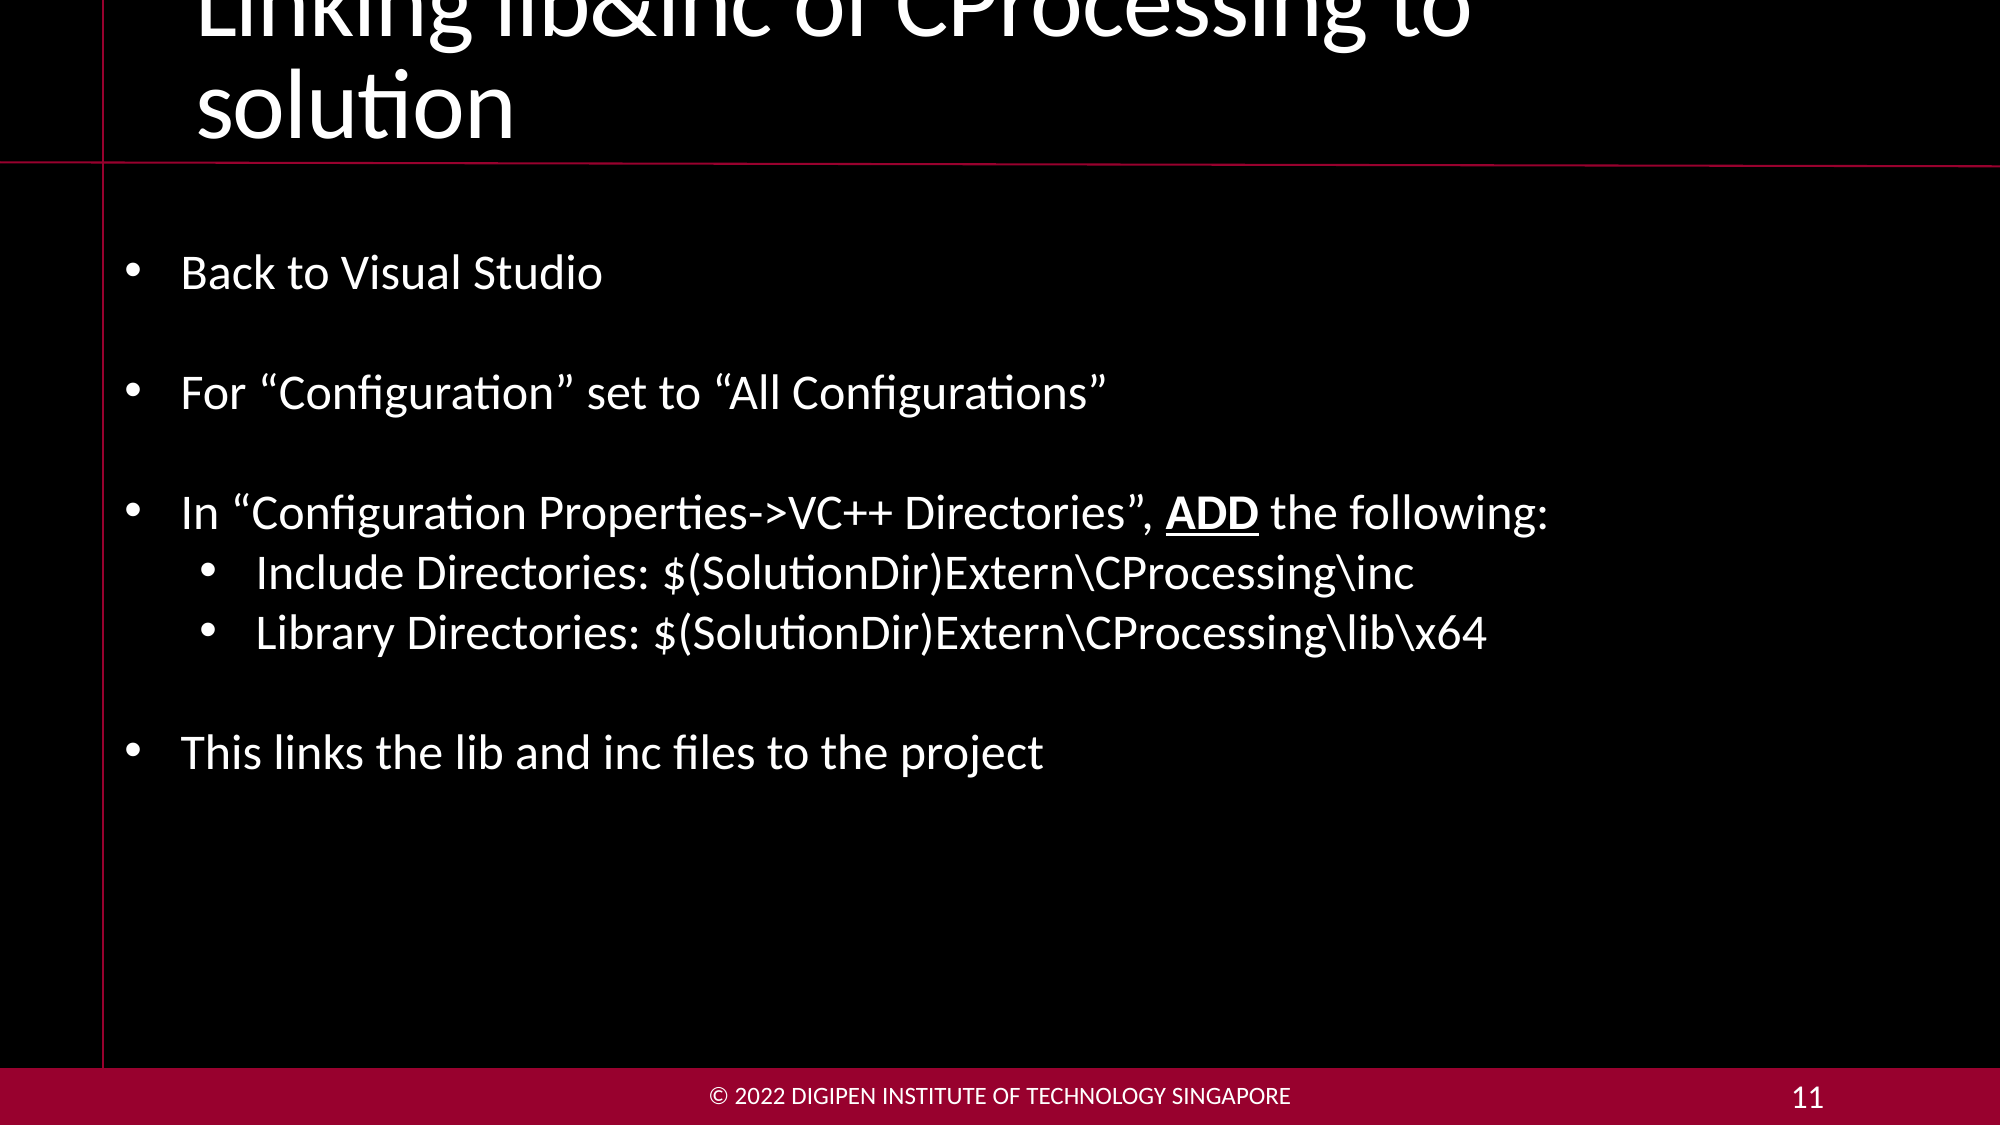

# Linking lib&inc of CProcessing to solution
Back to Visual Studio

For “Configuration” set to “All Configurations”

In “Configuration Properties->VC++ Directories”, ADD the following:
Include Directories: $(SolutionDir)Extern\CProcessing\inc
Library Directories: $(SolutionDir)Extern\CProcessing\lib\x64

This links the lib and inc files to the project

© 2022 DigiPen Institute of Technology singapore
11